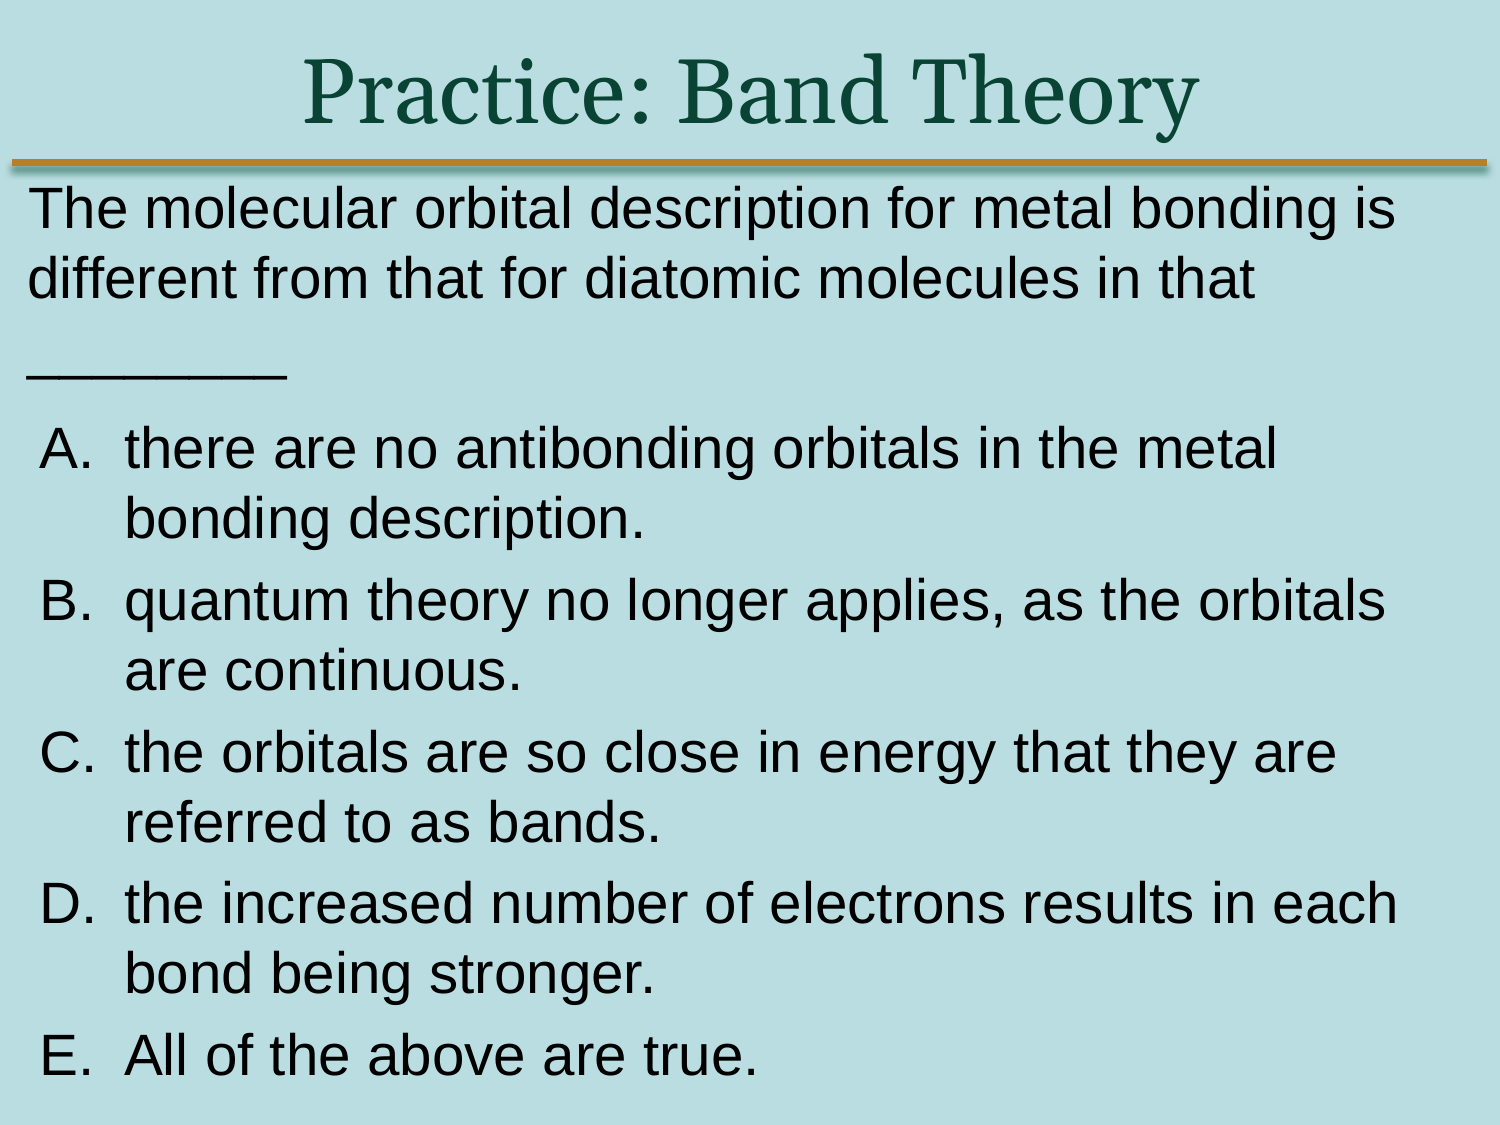

Practice: Band Theory
# The molecular orbital description for metal bonding is different from that for diatomic molecules in that ________

there are no antibonding orbitals in the metal bonding description.
quantum theory no longer applies, as the orbitals are continuous.
the orbitals are so close in energy that they are referred to as bands.
the increased number of electrons results in each bond being stronger.
All of the above are true.